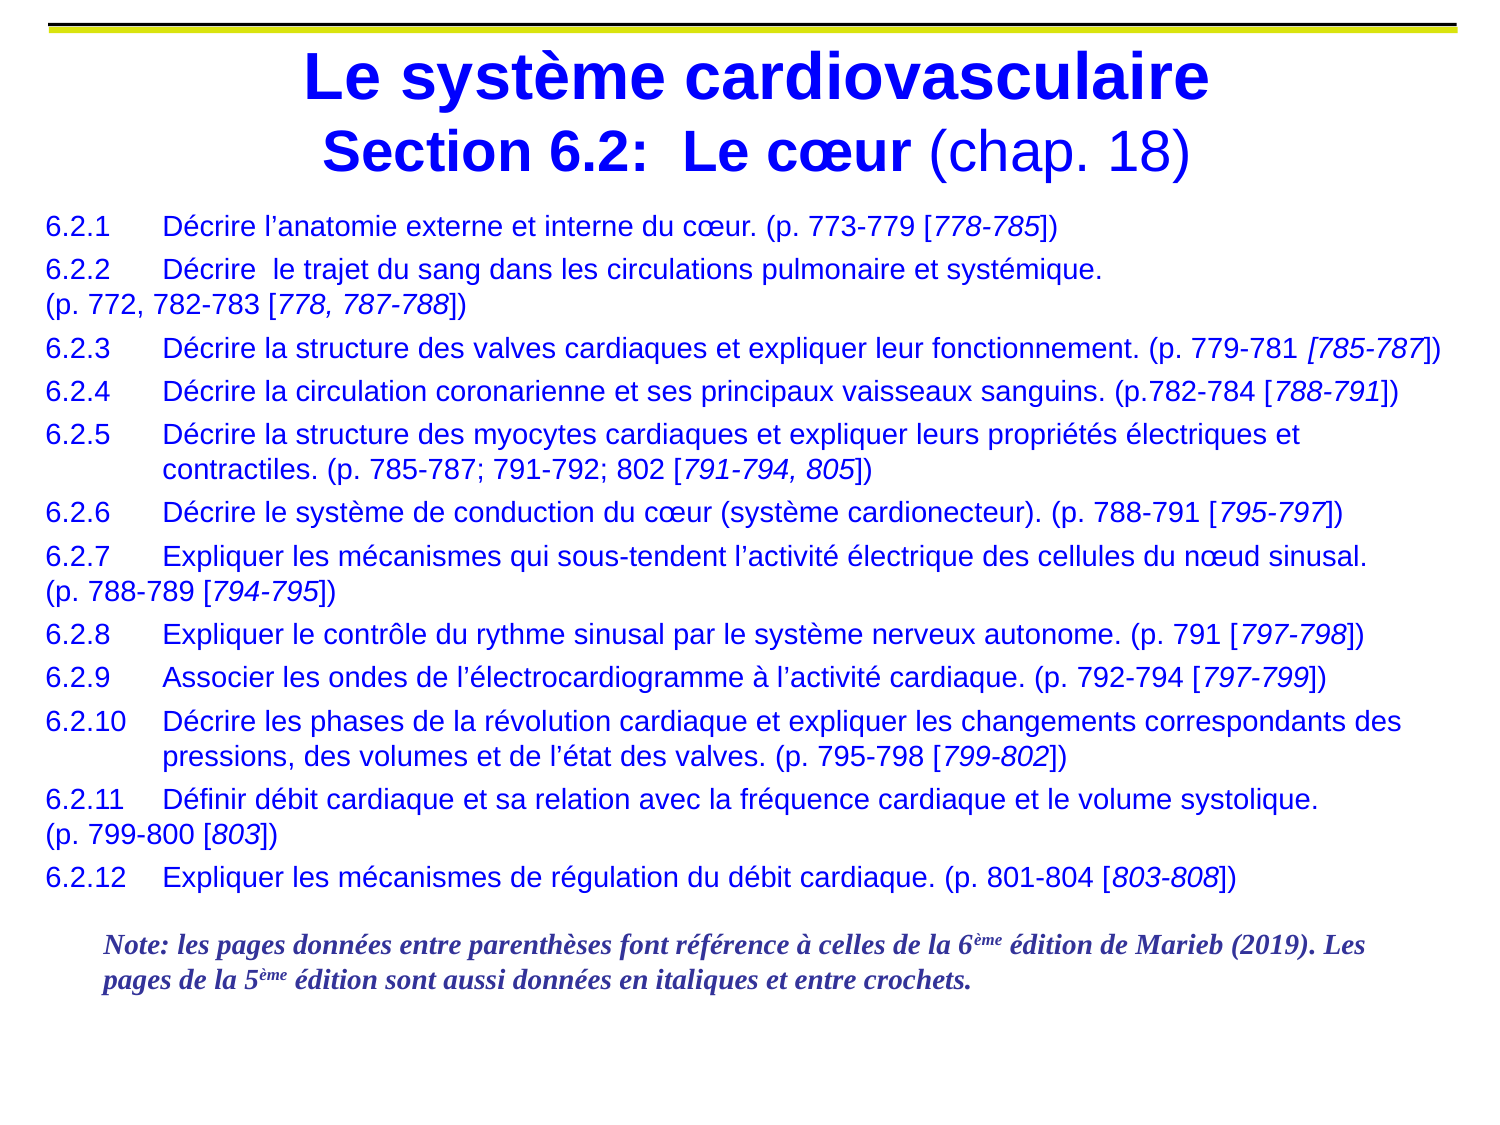

Le système cardiovasculaire
Section 6.2:  Le cœur (chap. 18)
6.2.1	Décrire l’anatomie externe et interne du cœur. (p. 773-779 [778-785])
6.2.2	Décrire  le trajet du sang dans les circulations pulmonaire et systémique.
(p. 772, 782-783 [778, 787-788])
6.2.3	Décrire la structure des valves cardiaques et expliquer leur fonctionnement. (p. 779-781 [785-787])
6.2.4	Décrire la circulation coronarienne et ses principaux vaisseaux sanguins. (p.782-784 [788-791])
6.2.5	Décrire la structure des myocytes cardiaques et expliquer leurs propriétés électriques et contractiles. (p. 785-787; 791-792; 802 [791-794, 805])
6.2.6 	Décrire le système de conduction du cœur (système cardionecteur). (p. 788-791 [795-797])
6.2.7	Expliquer les mécanismes qui sous-tendent l’activité électrique des cellules du nœud sinusal.
(p. 788-789 [794-795])
6.2.8	Expliquer le contrôle du rythme sinusal par le système nerveux autonome. (p. 791 [797-798])
6.2.9	Associer les ondes de l’électrocardiogramme à l’activité cardiaque. (p. 792-794 [797-799])
6.2.10	Décrire les phases de la révolution cardiaque et expliquer les changements correspondants des pressions, des volumes et de l’état des valves. (p. 795-798 [799-802])
6.2.11	Définir débit cardiaque et sa relation avec la fréquence cardiaque et le volume systolique.
(p. 799-800 [803])
6.2.12	Expliquer les mécanismes de régulation du débit cardiaque. (p. 801-804 [803-808])
Note: les pages données entre parenthèses font référence à celles de la 6ème édition de Marieb (2019). Les pages de la 5ème édition sont aussi données en italiques et entre crochets.